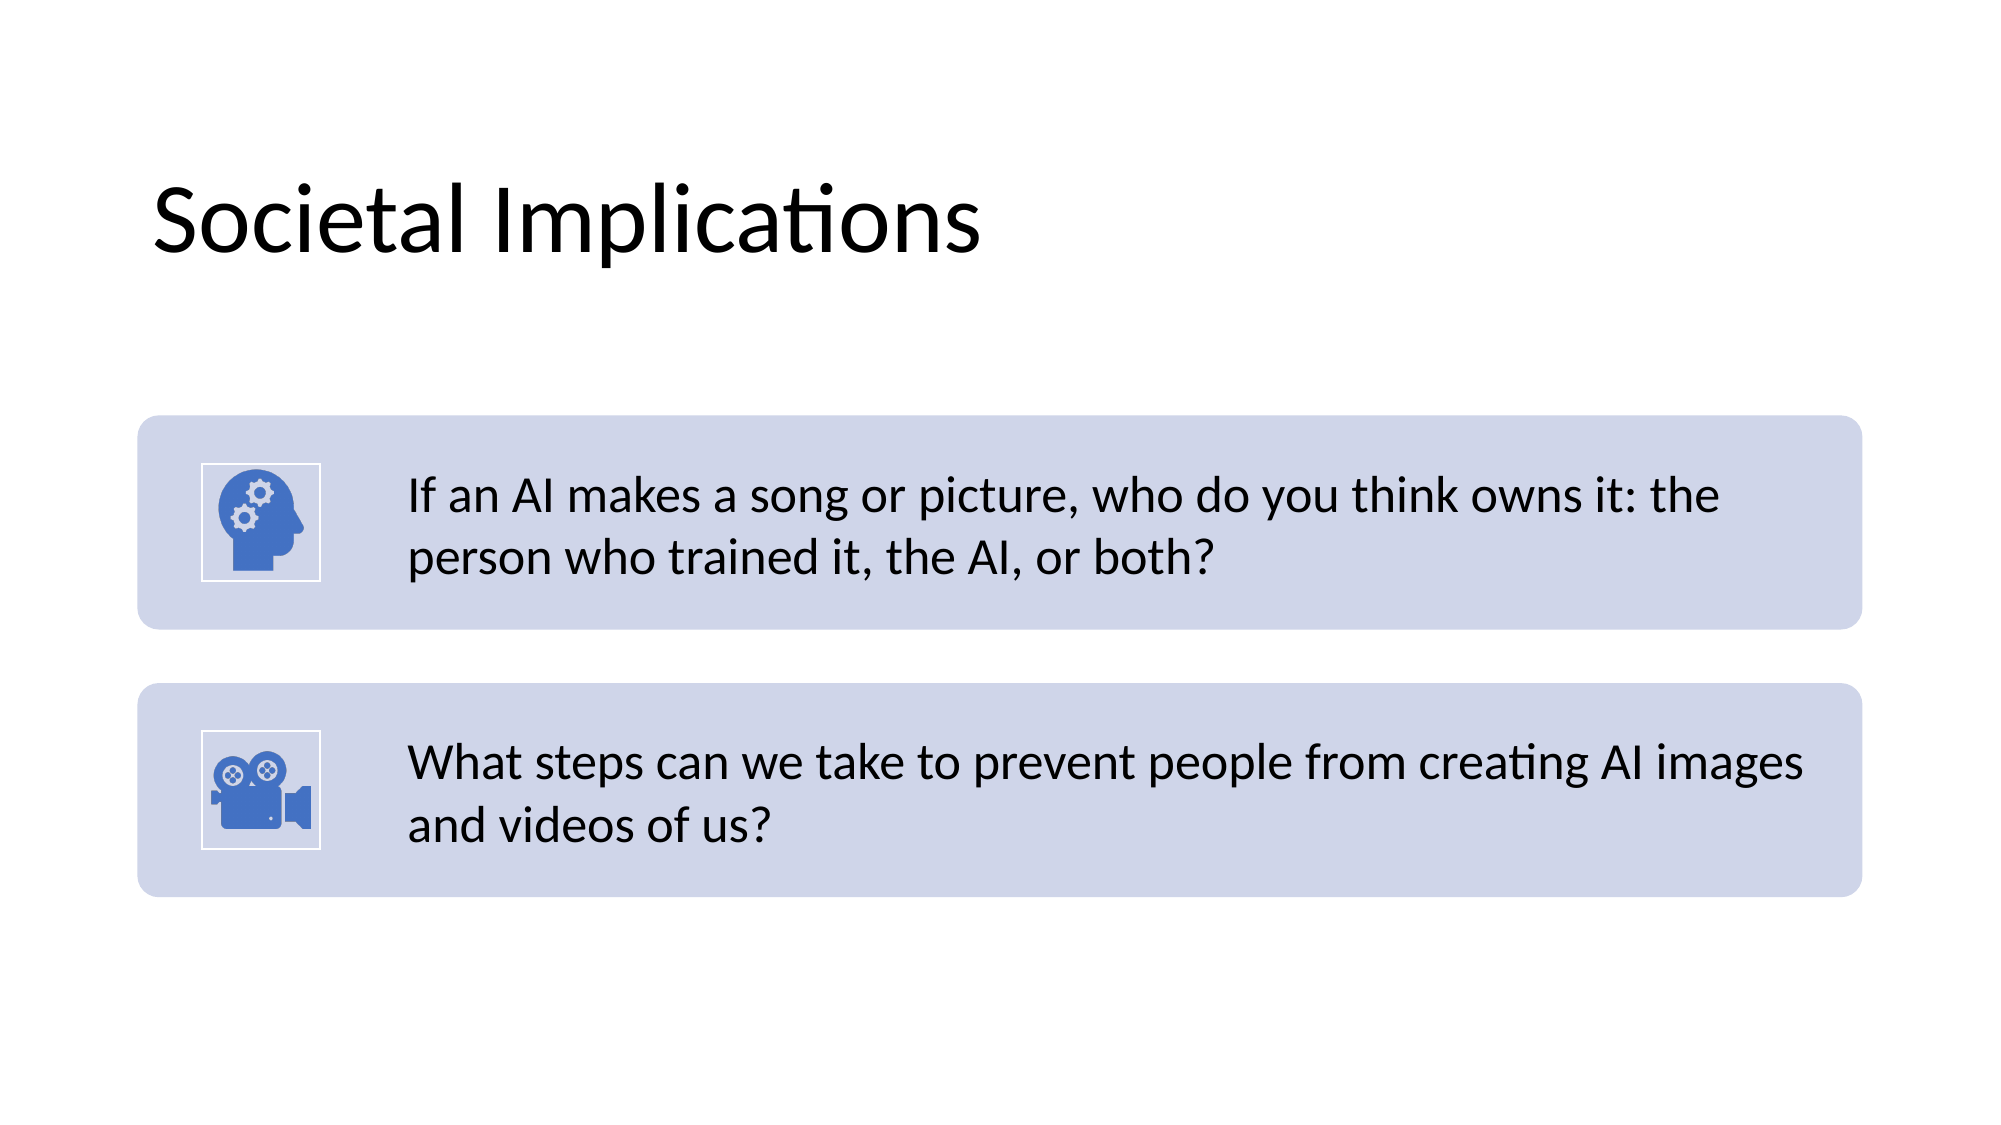

# Societal Implications
If an AI makes a song or picture, who do you think owns it: the person who trained it, the AI, or both?
What steps can we take to prevent people from creating AI images and videos of us?